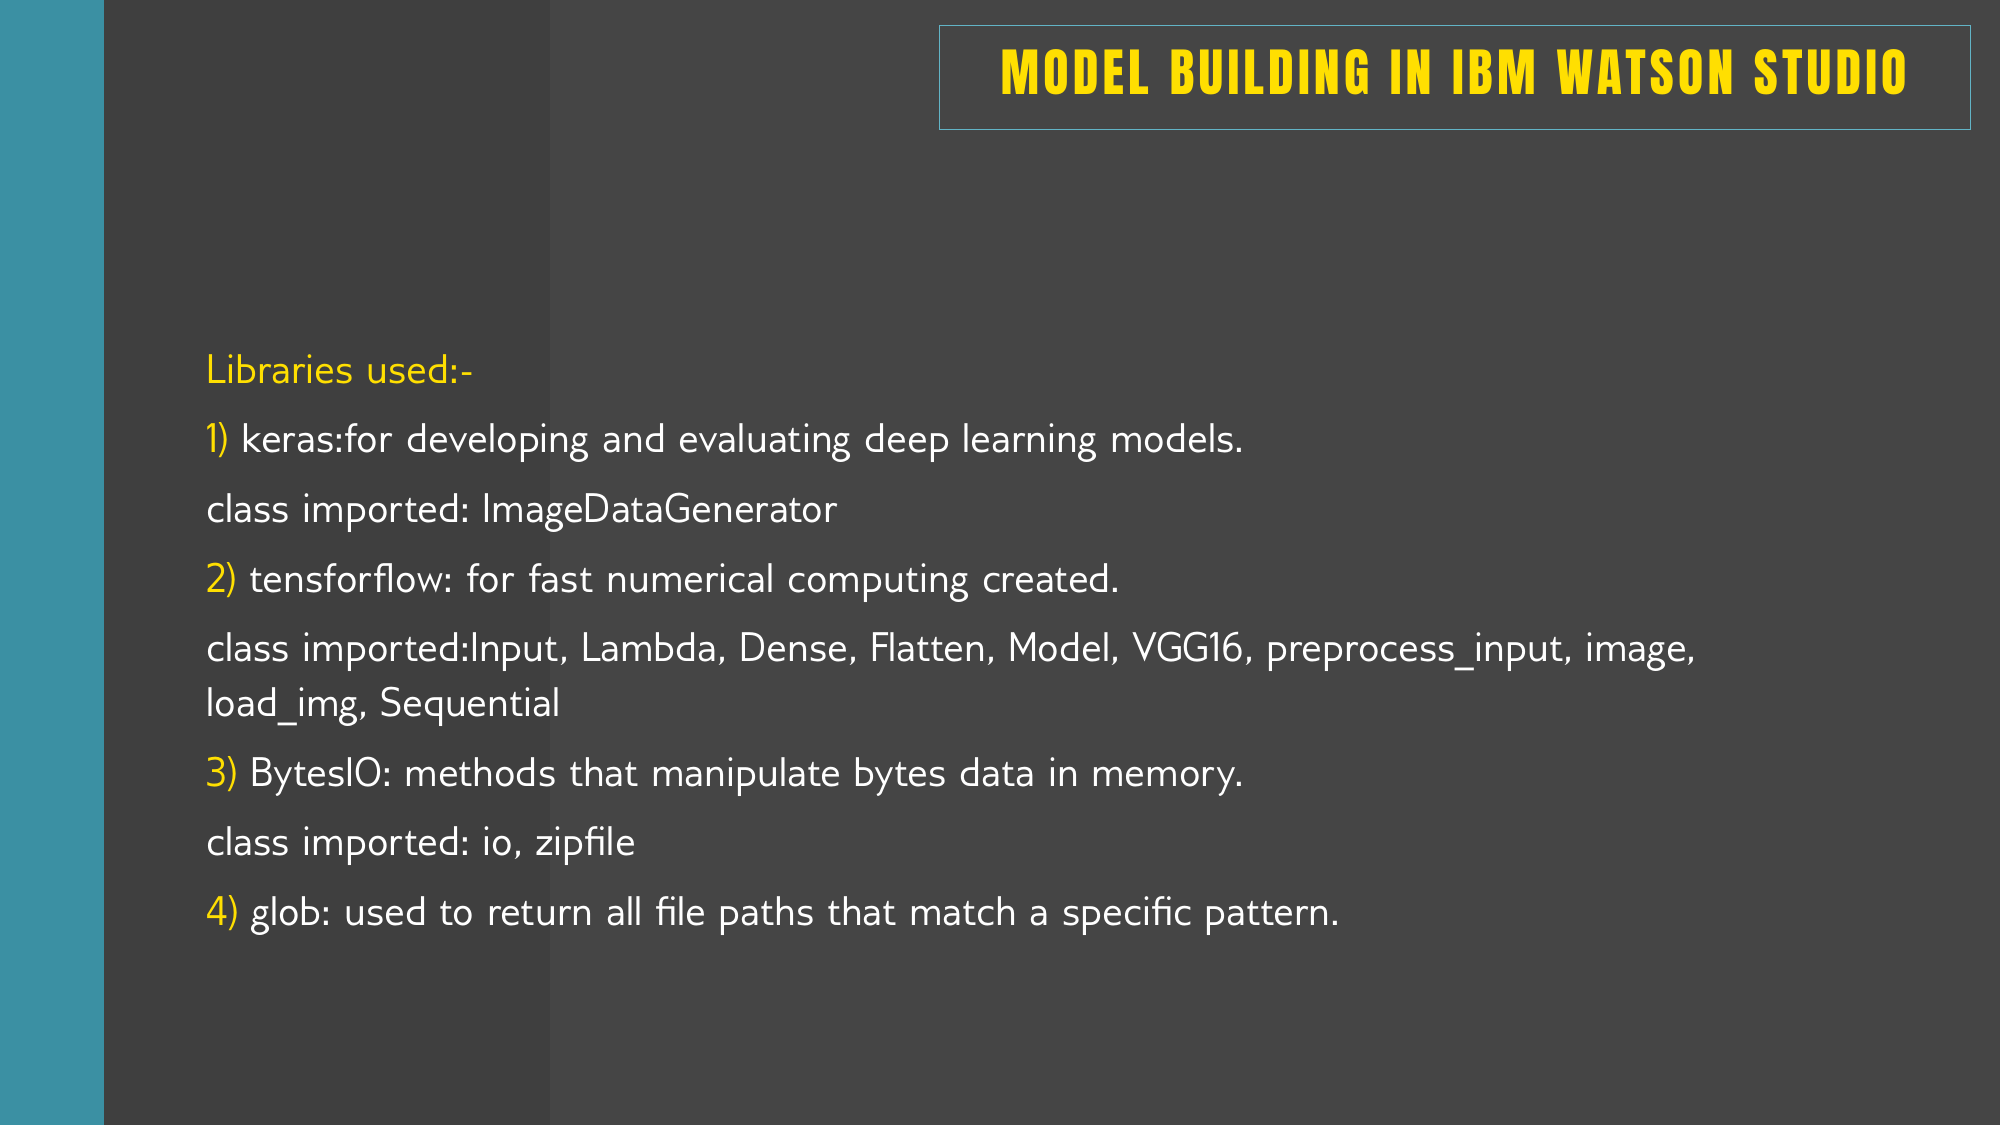

MODEL BUILDING IN IBM WATSON STUDIO
Libraries used:-
1) keras:for developing and evaluating deep learning models.
class imported: ImageDataGenerator
2) tensforflow: for fast numerical computing created.
class imported:Input, Lambda, Dense, Flatten, Model, VGG16, preprocess_input, image, load_img, Sequential
3) BytesIO: methods that manipulate bytes data in memory.
class imported: io, zipfile
4) glob: used to return all file paths that match a specific pattern.